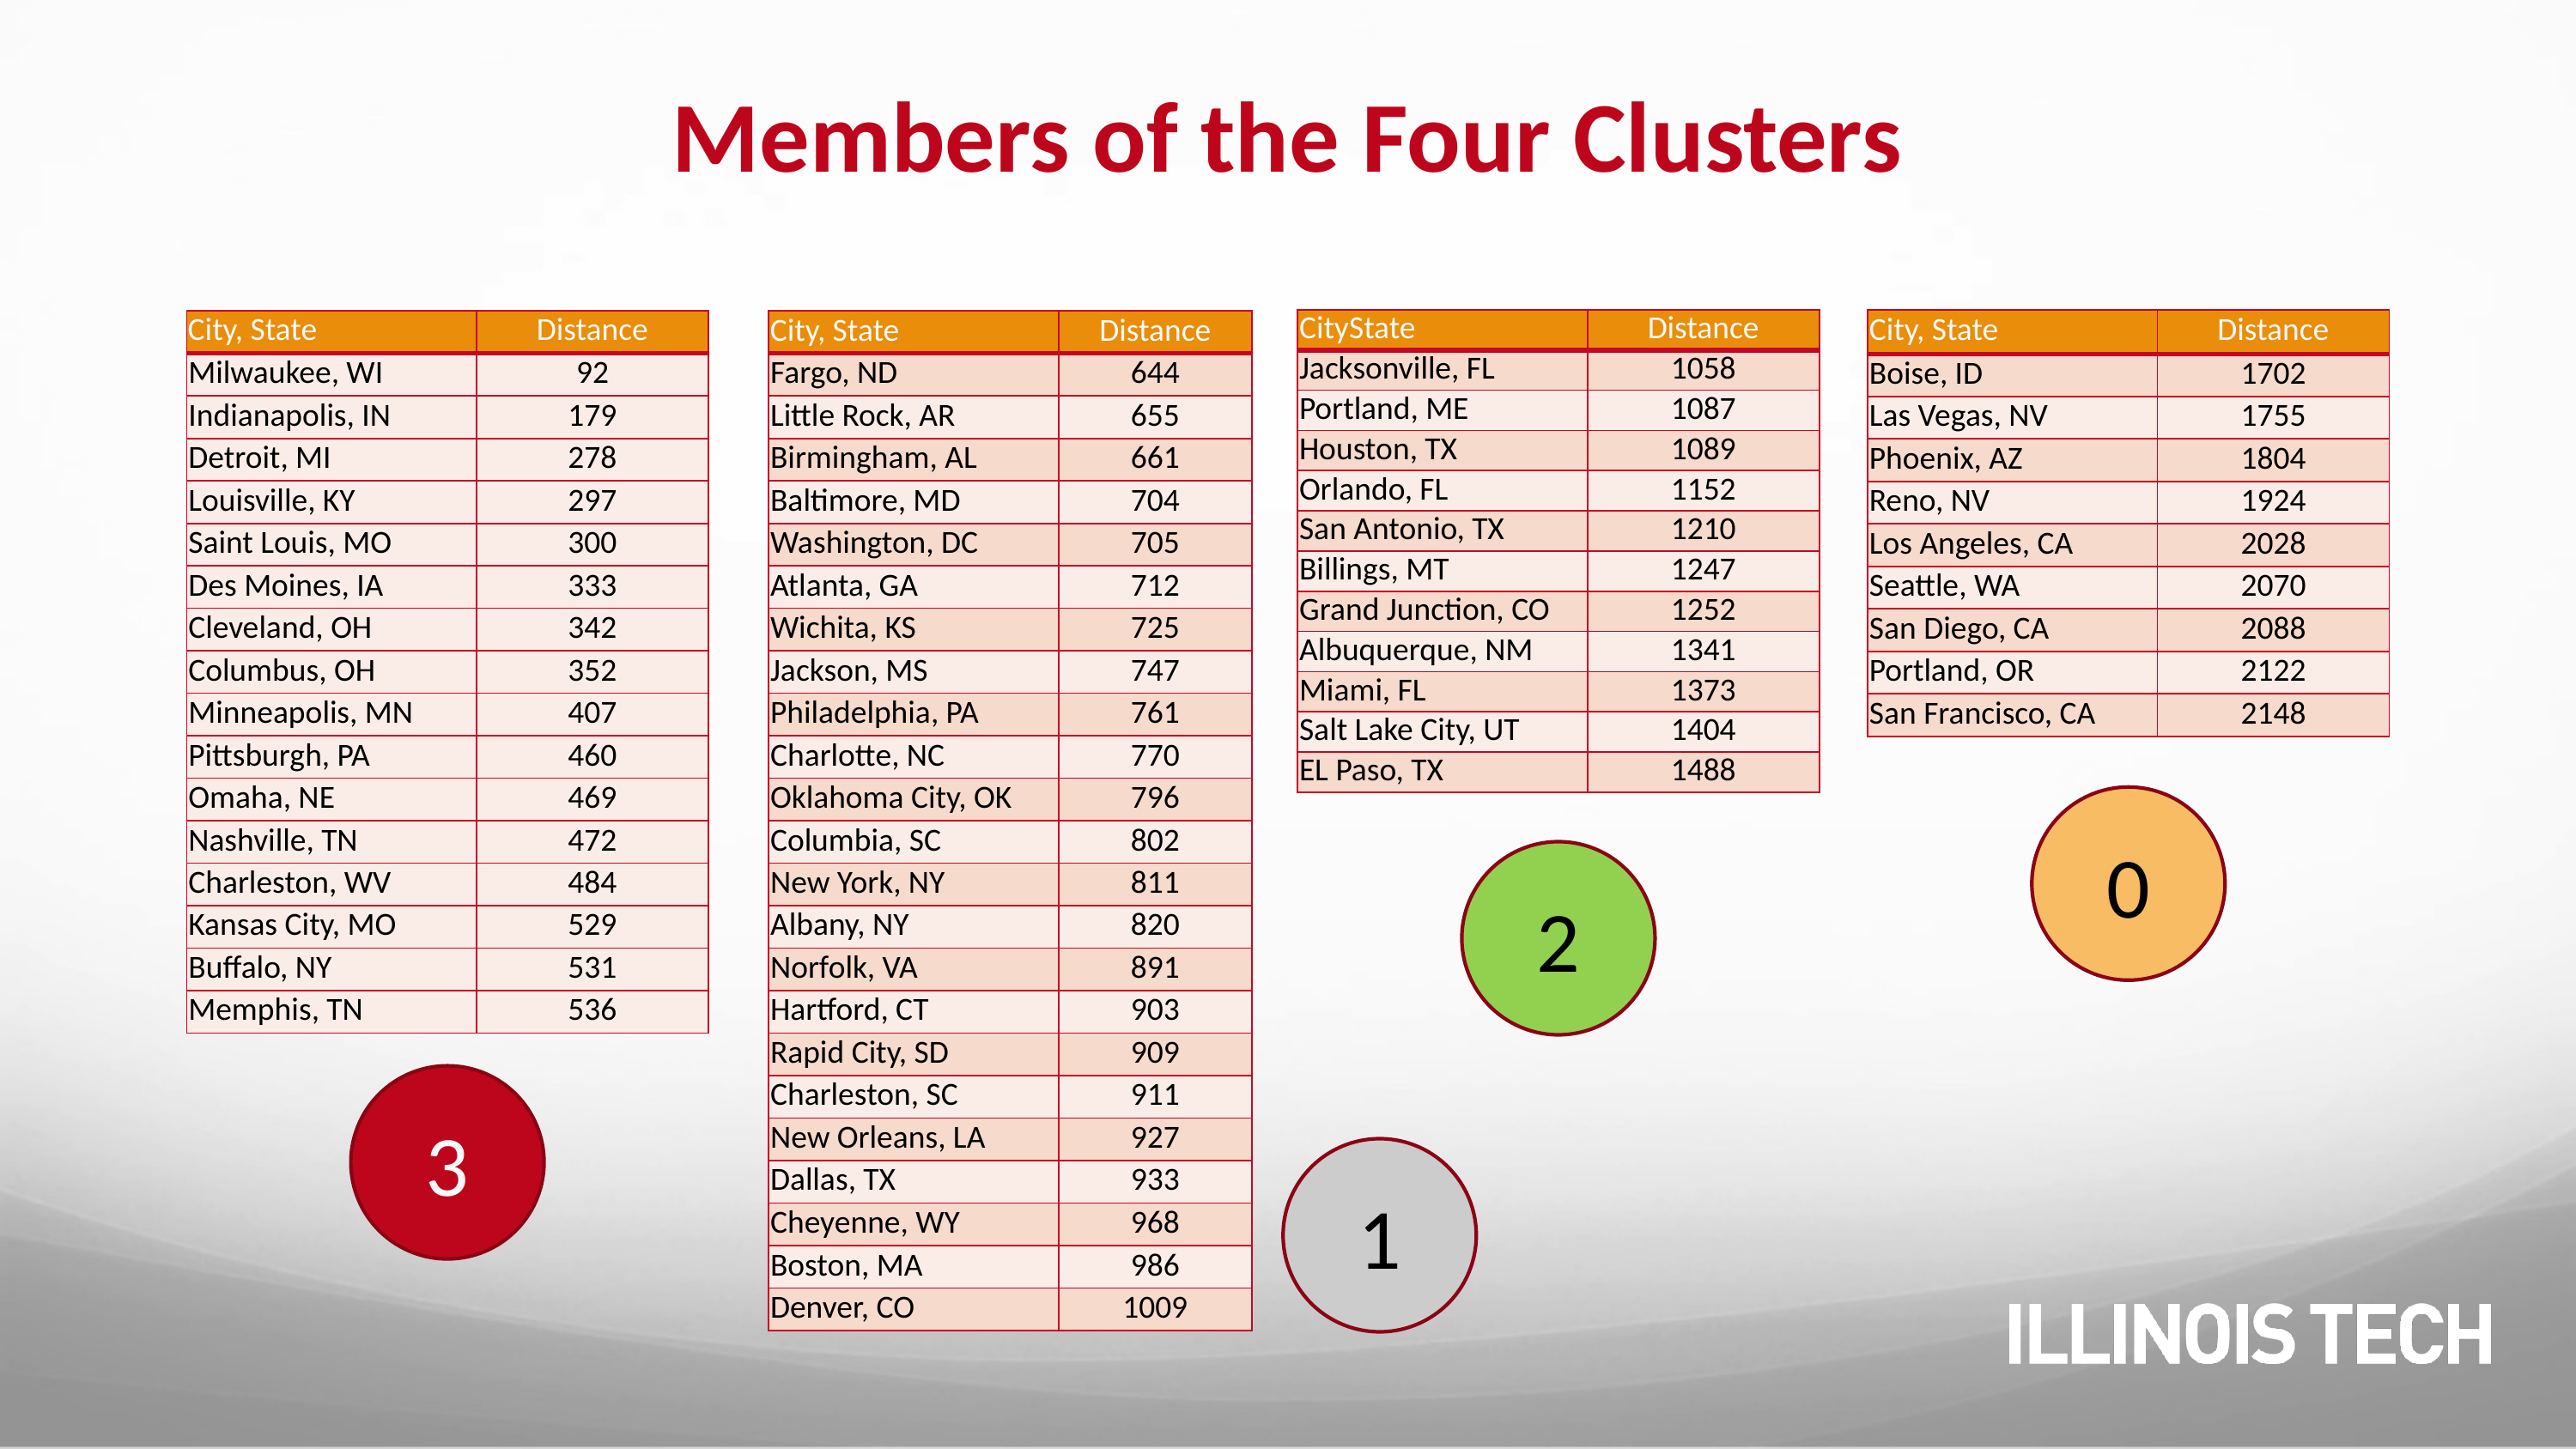

# Members of the Four Clusters
| CityState | Distance |
| --- | --- |
| Jacksonville, FL | 1058 |
| Portland, ME | 1087 |
| Houston, TX | 1089 |
| Orlando, FL | 1152 |
| San Antonio, TX | 1210 |
| Billings, MT | 1247 |
| Grand Junction, CO | 1252 |
| Albuquerque, NM | 1341 |
| Miami, FL | 1373 |
| Salt Lake City, UT | 1404 |
| EL Paso, TX | 1488 |
| City, State | Distance |
| --- | --- |
| Boise, ID | 1702 |
| Las Vegas, NV | 1755 |
| Phoenix, AZ | 1804 |
| Reno, NV | 1924 |
| Los Angeles, CA | 2028 |
| Seattle, WA | 2070 |
| San Diego, CA | 2088 |
| Portland, OR | 2122 |
| San Francisco, CA | 2148 |
| City, State | Distance |
| --- | --- |
| Milwaukee, WI | 92 |
| Indianapolis, IN | 179 |
| Detroit, MI | 278 |
| Louisville, KY | 297 |
| Saint Louis, MO | 300 |
| Des Moines, IA | 333 |
| Cleveland, OH | 342 |
| Columbus, OH | 352 |
| Minneapolis, MN | 407 |
| Pittsburgh, PA | 460 |
| Omaha, NE | 469 |
| Nashville, TN | 472 |
| Charleston, WV | 484 |
| Kansas City, MO | 529 |
| Buffalo, NY | 531 |
| Memphis, TN | 536 |
| City, State | Distance |
| --- | --- |
| Fargo, ND | 644 |
| Little Rock, AR | 655 |
| Birmingham, AL | 661 |
| Baltimore, MD | 704 |
| Washington, DC | 705 |
| Atlanta, GA | 712 |
| Wichita, KS | 725 |
| Jackson, MS | 747 |
| Philadelphia, PA | 761 |
| Charlotte, NC | 770 |
| Oklahoma City, OK | 796 |
| Columbia, SC | 802 |
| New York, NY | 811 |
| Albany, NY | 820 |
| Norfolk, VA | 891 |
| Hartford, CT | 903 |
| Rapid City, SD | 909 |
| Charleston, SC | 911 |
| New Orleans, LA | 927 |
| Dallas, TX | 933 |
| Cheyenne, WY | 968 |
| Boston, MA | 986 |
| Denver, CO | 1009 |
0
2
3
1